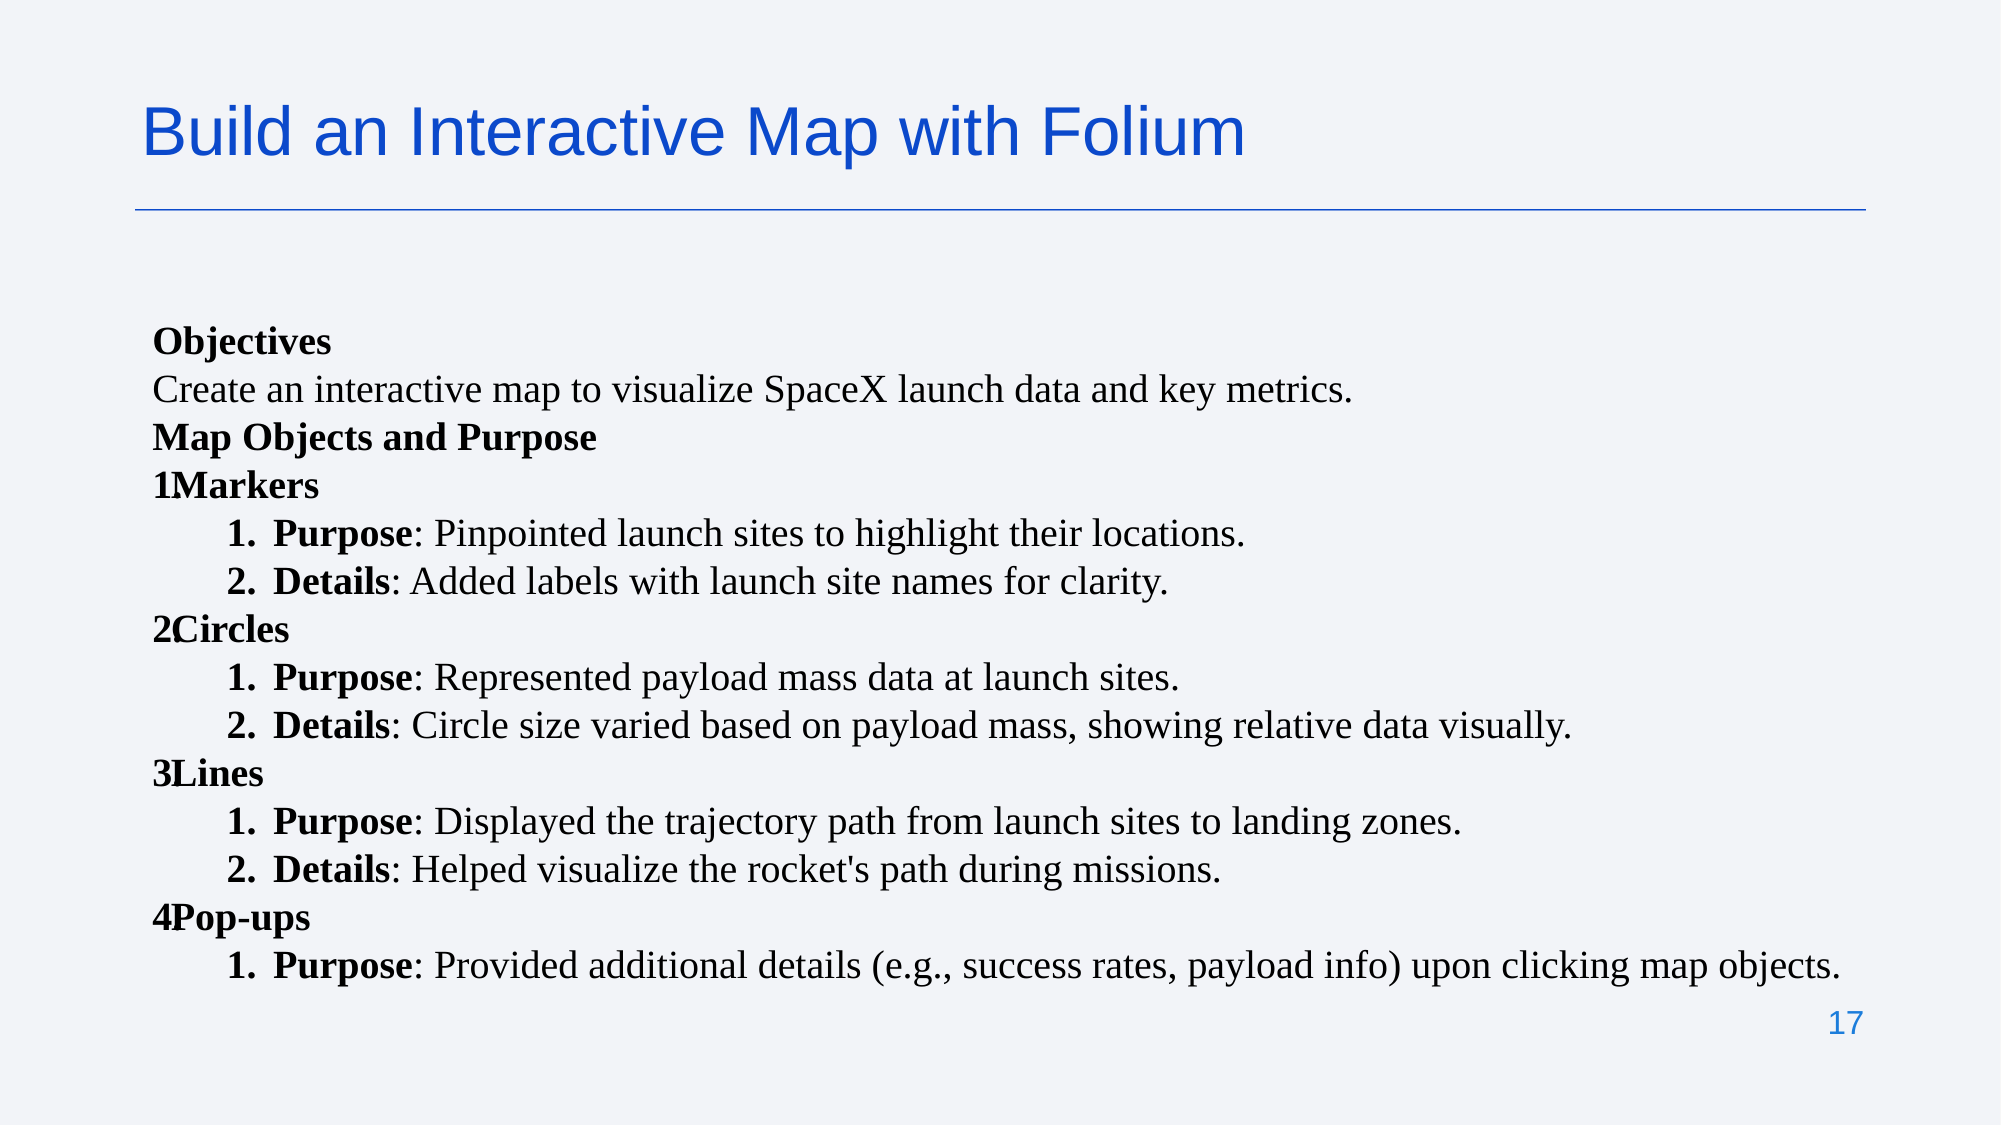

Build an Interactive Map with Folium
Objectives
Create an interactive map to visualize SpaceX launch data and key metrics.
Map Objects and Purpose
Markers
Purpose: Pinpointed launch sites to highlight their locations.
Details: Added labels with launch site names for clarity.
Circles
Purpose: Represented payload mass data at launch sites.
Details: Circle size varied based on payload mass, showing relative data visually.
Lines
Purpose: Displayed the trajectory path from launch sites to landing zones.
Details: Helped visualize the rocket's path during missions.
Pop-ups
Purpose: Provided additional details (e.g., success rates, payload info) upon clicking map objects.

17